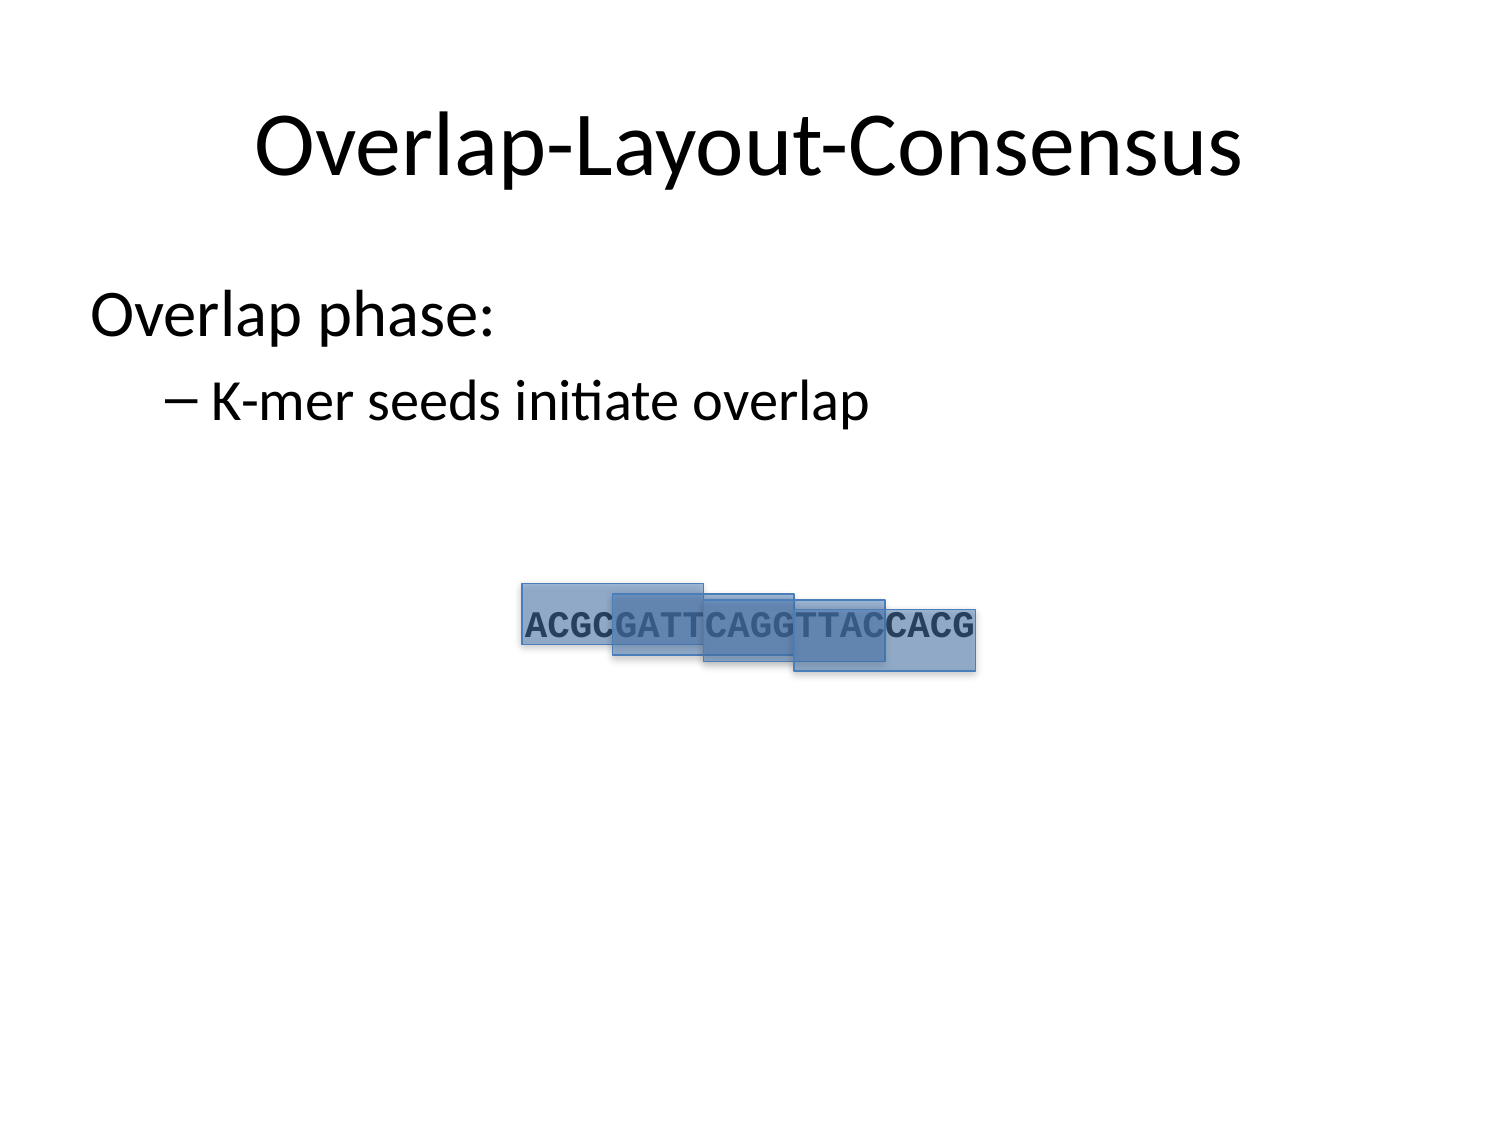

# Overlap-Layout-Consensus
Overlap phase:
K-mer seeds initiate overlap

ACGCGATTCAGGTTACCACG